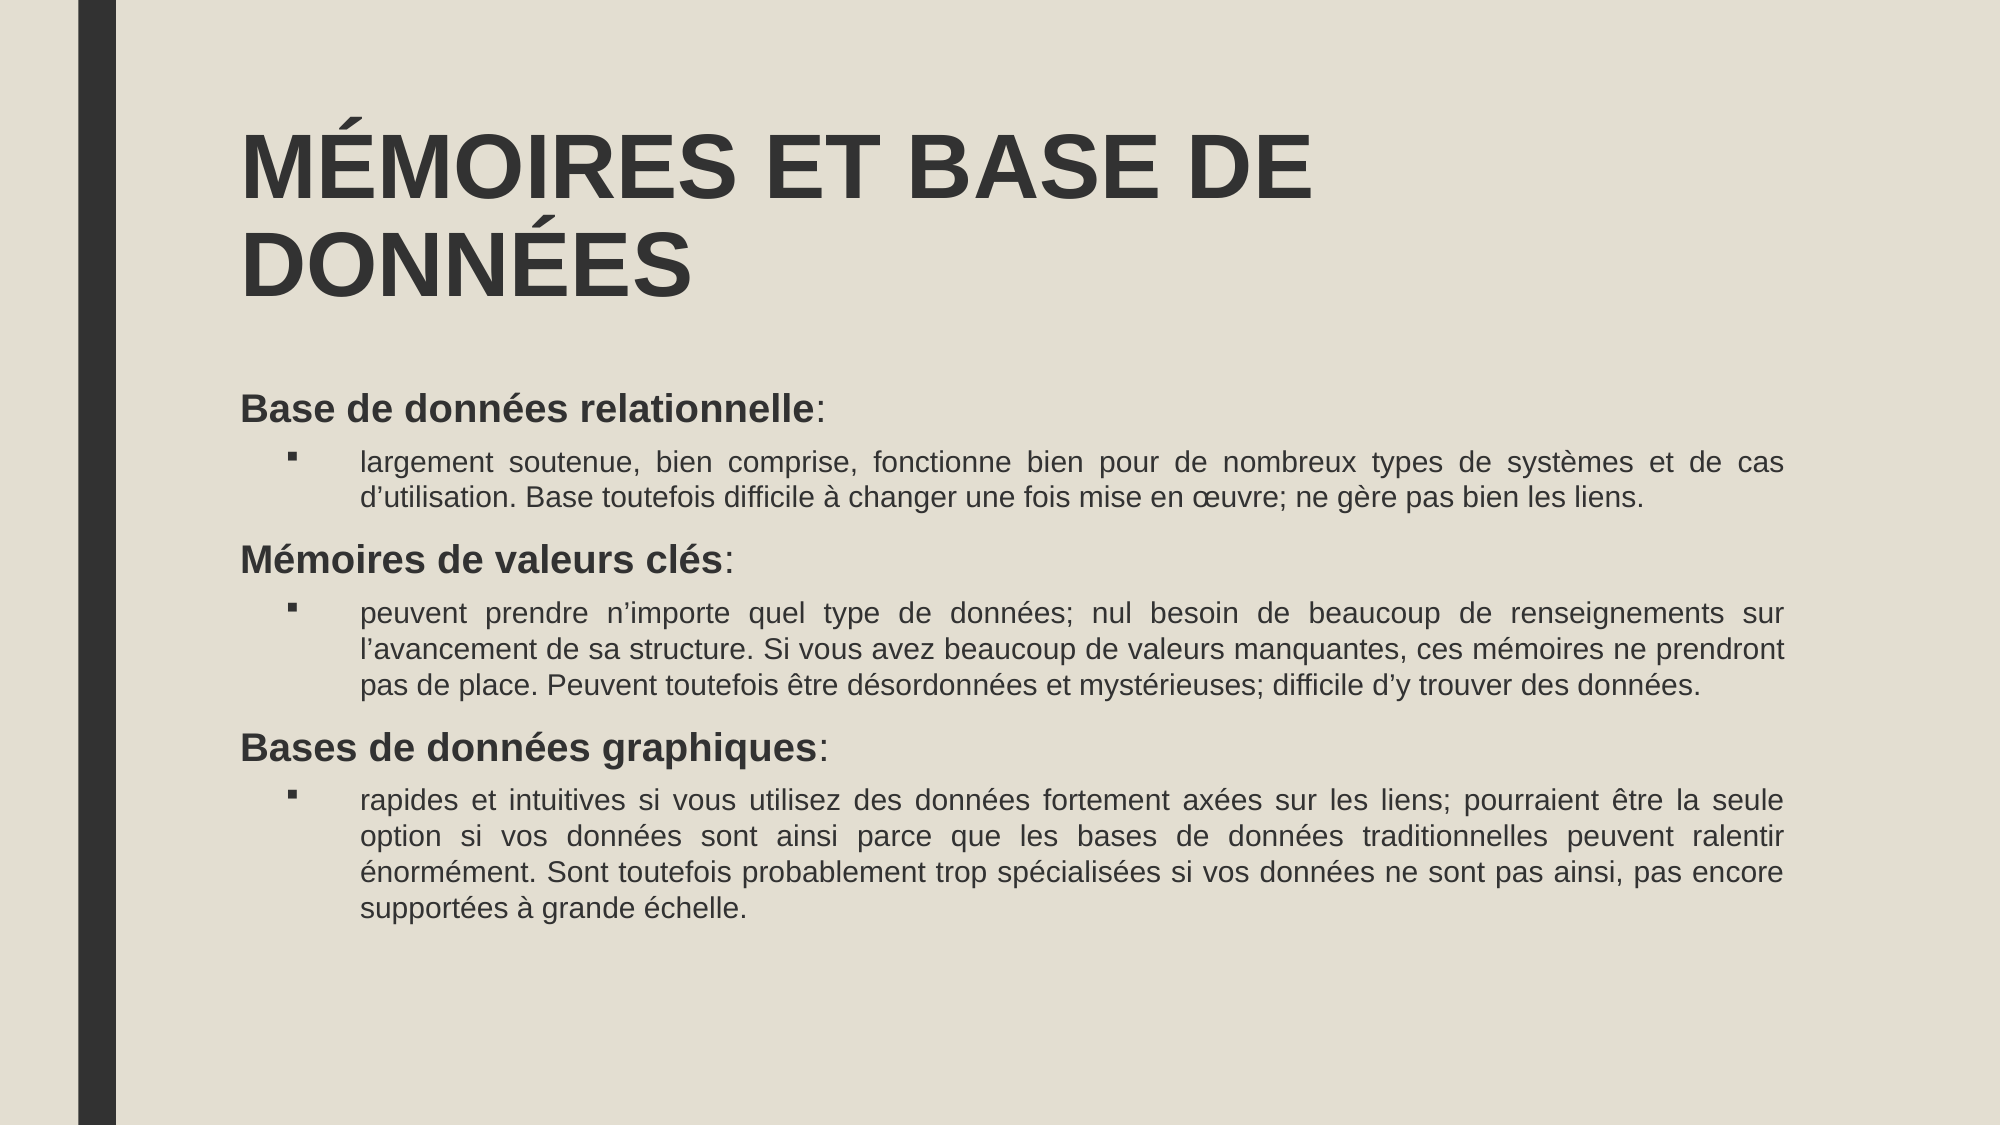

# MÉMOIRES ET BASE DE DONNÉES
Base de données relationnelle:
largement soutenue, bien comprise, fonctionne bien pour de nombreux types de systèmes et de cas d’utilisation. Base toutefois difficile à changer une fois mise en œuvre; ne gère pas bien les liens.
Mémoires de valeurs clés:
peuvent prendre n’importe quel type de données; nul besoin de beaucoup de renseignements sur l’avancement de sa structure. Si vous avez beaucoup de valeurs manquantes, ces mémoires ne prendront pas de place. Peuvent toutefois être désordonnées et mystérieuses; difficile d’y trouver des données.
Bases de données graphiques:
rapides et intuitives si vous utilisez des données fortement axées sur les liens; pourraient être la seule option si vos données sont ainsi parce que les bases de données traditionnelles peuvent ralentir énormément. Sont toutefois probablement trop spécialisées si vos données ne sont pas ainsi, pas encore supportées à grande échelle.